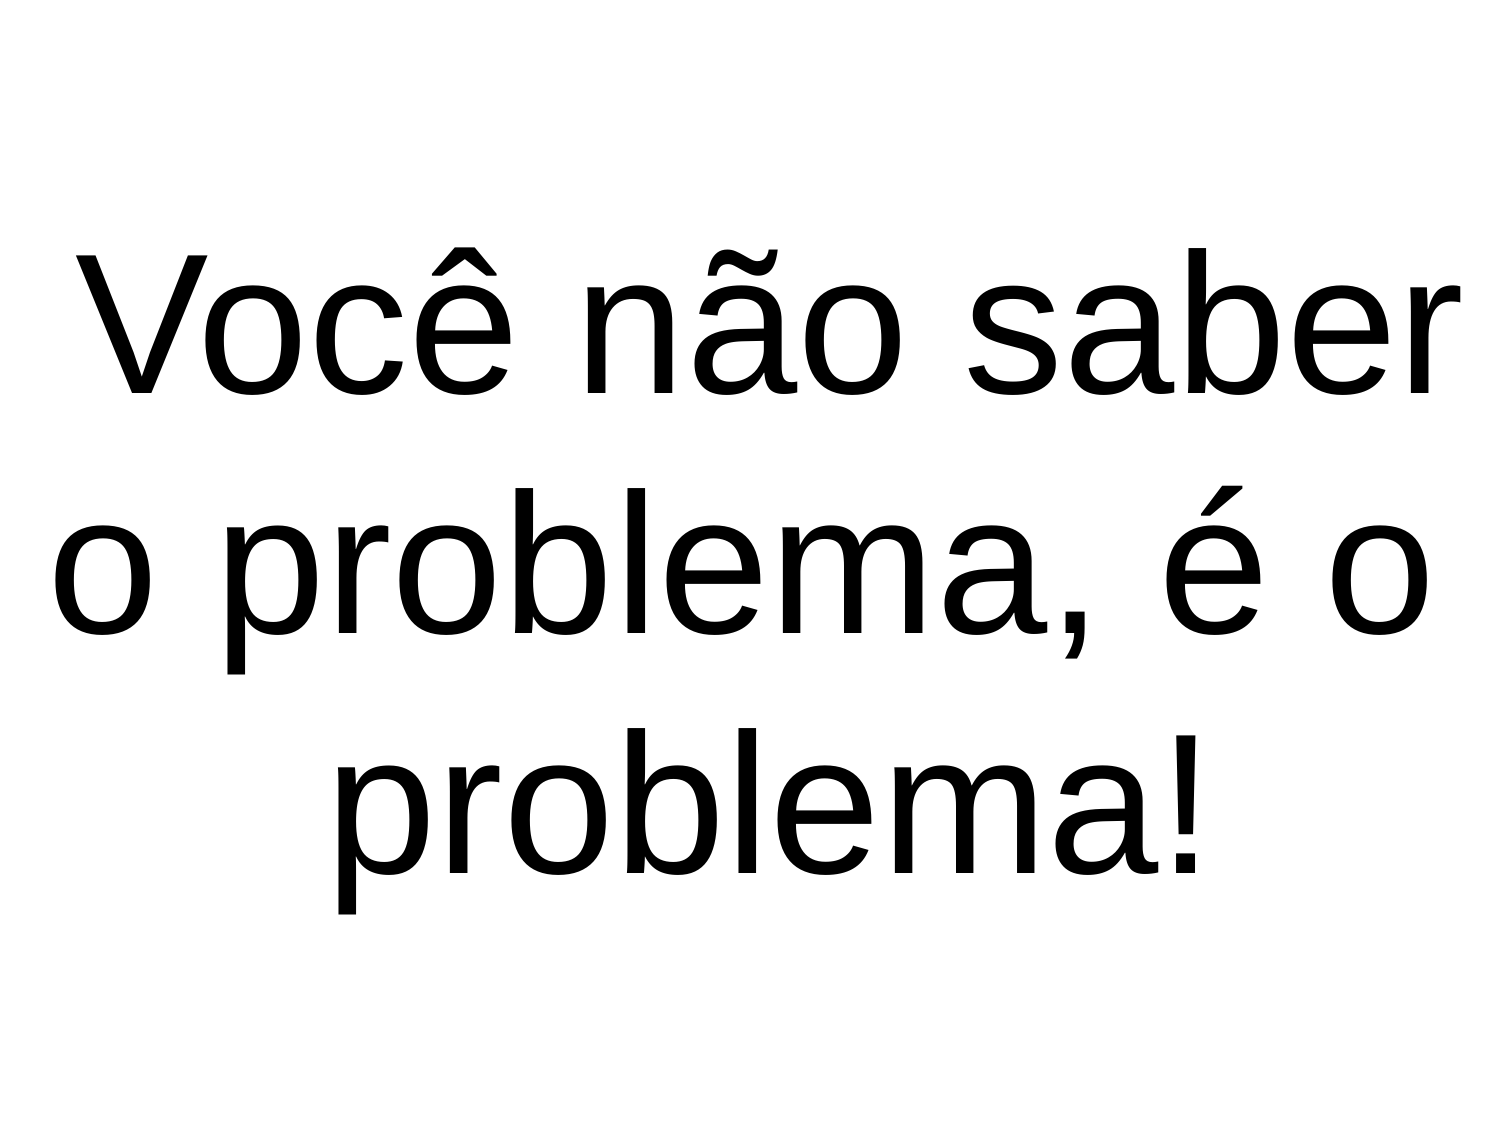

Você não saber
o problema, é o
problema!